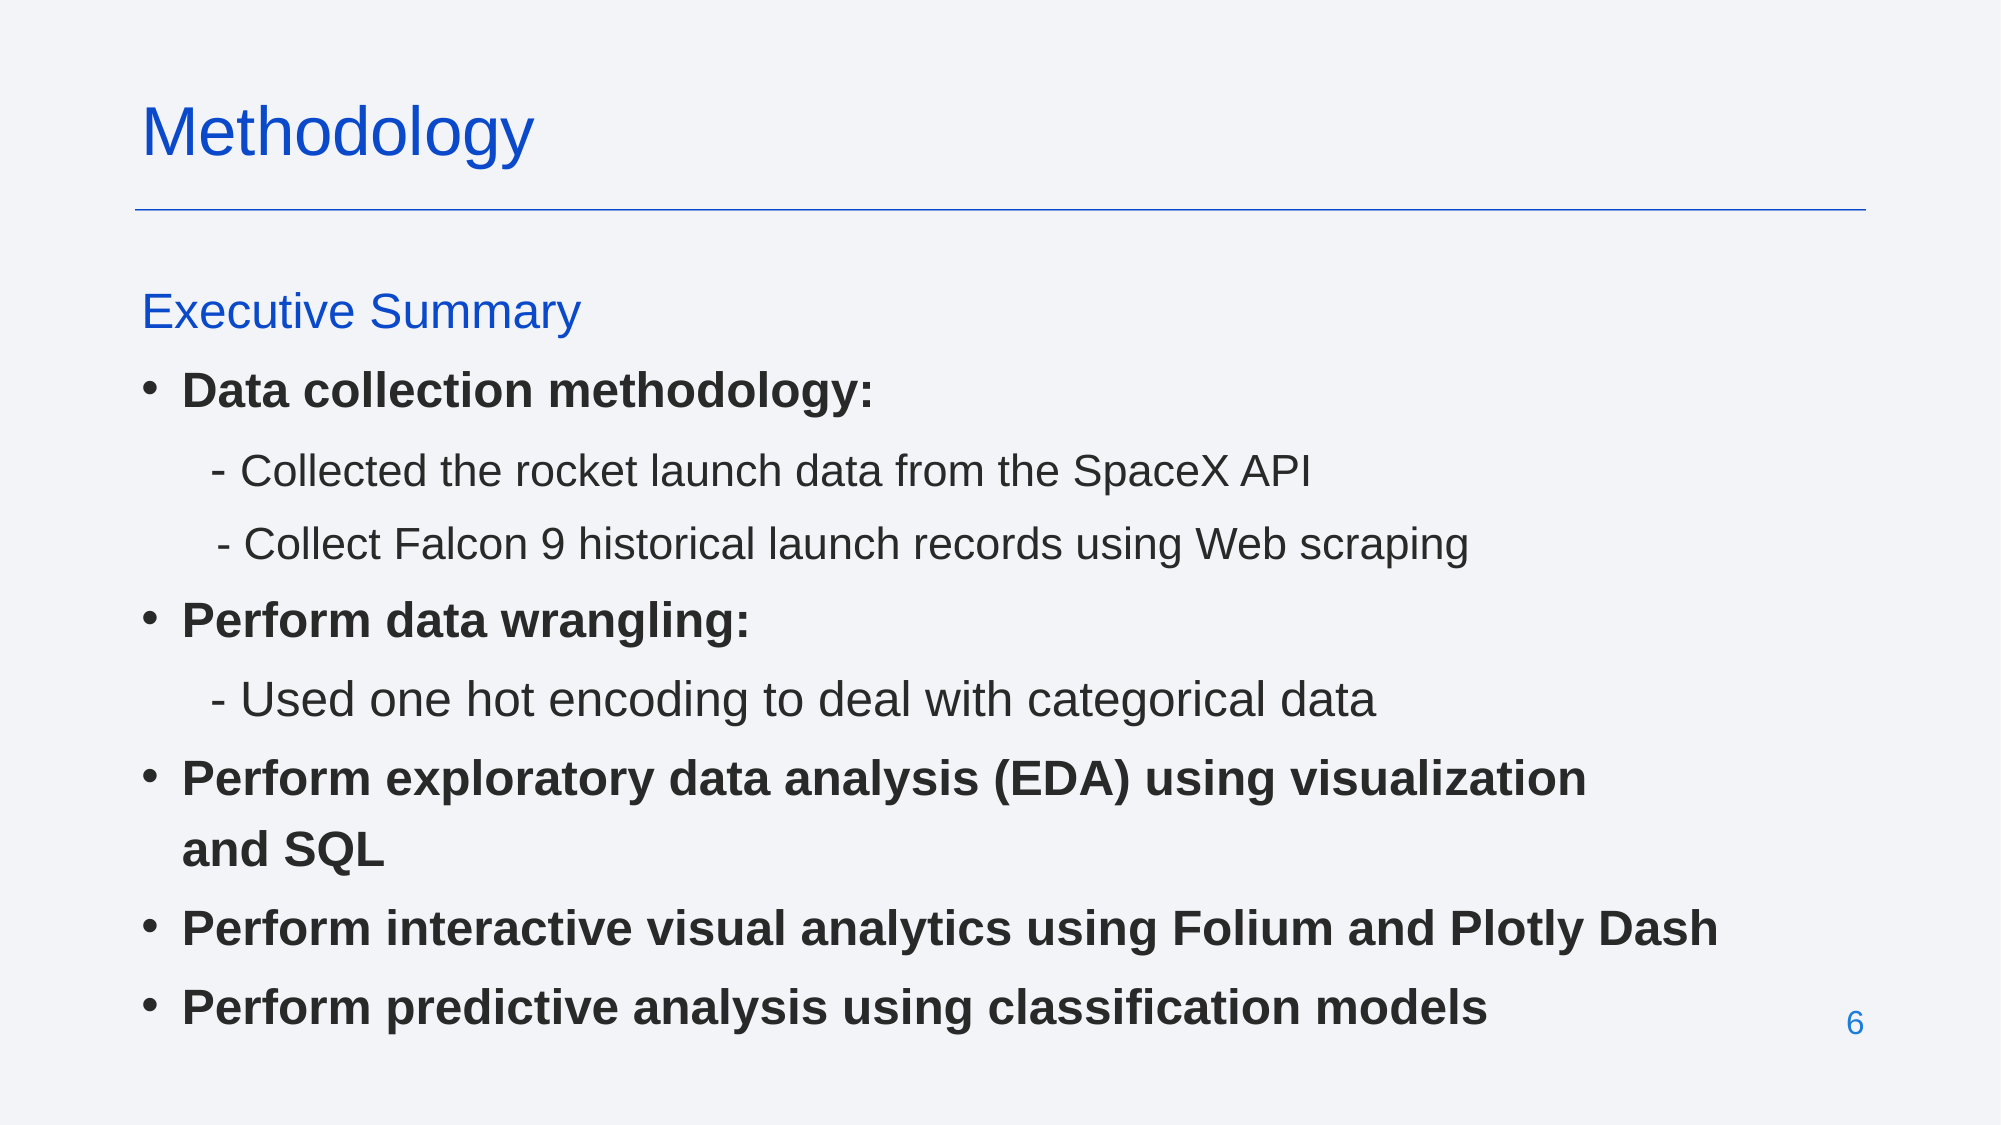

Methodology
Executive Summary
Data collection methodology:
     - Collected the rocket launch data from the SpaceX API
      - Collect Falcon 9 historical launch records using Web scraping
Perform data wrangling:
     - Used one hot encoding to deal with categorical data
Perform exploratory data analysis (EDA) using visualization and SQL
Perform interactive visual analytics using Folium and Plotly Dash
Perform predictive analysis using classification models

6